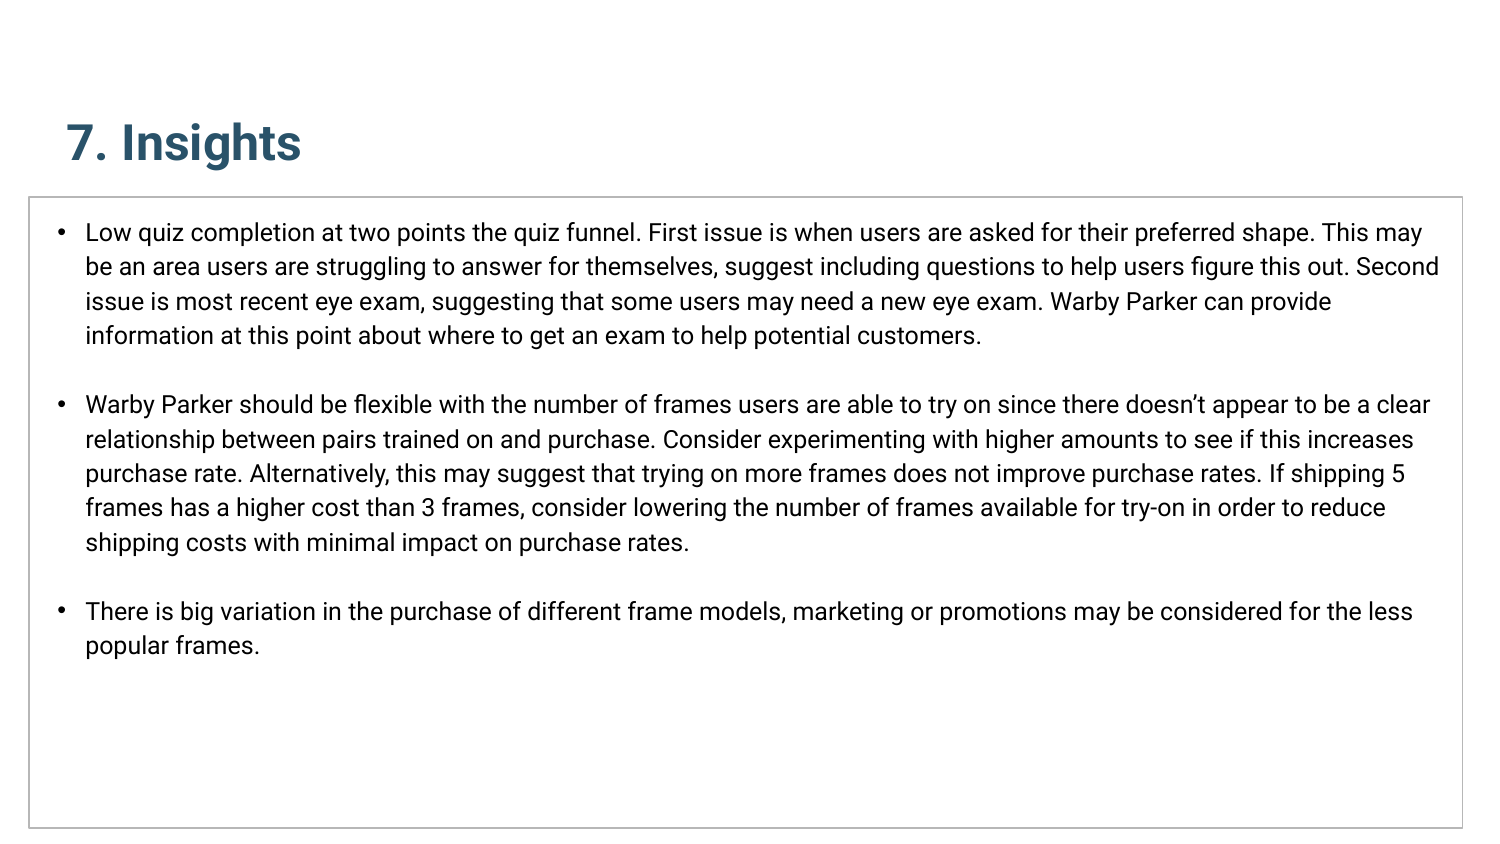

7. Insights
Low quiz completion at two points the quiz funnel. First issue is when users are asked for their preferred shape. This may be an area users are struggling to answer for themselves, suggest including questions to help users figure this out. Second issue is most recent eye exam, suggesting that some users may need a new eye exam. Warby Parker can provide information at this point about where to get an exam to help potential customers.

Warby Parker should be flexible with the number of frames users are able to try on since there doesn’t appear to be a clear relationship between pairs trained on and purchase. Consider experimenting with higher amounts to see if this increases purchase rate. Alternatively, this may suggest that trying on more frames does not improve purchase rates. If shipping 5 frames has a higher cost than 3 frames, consider lowering the number of frames available for try-on in order to reduce shipping costs with minimal impact on purchase rates.

There is big variation in the purchase of different frame models, marketing or promotions may be considered for the less popular frames.